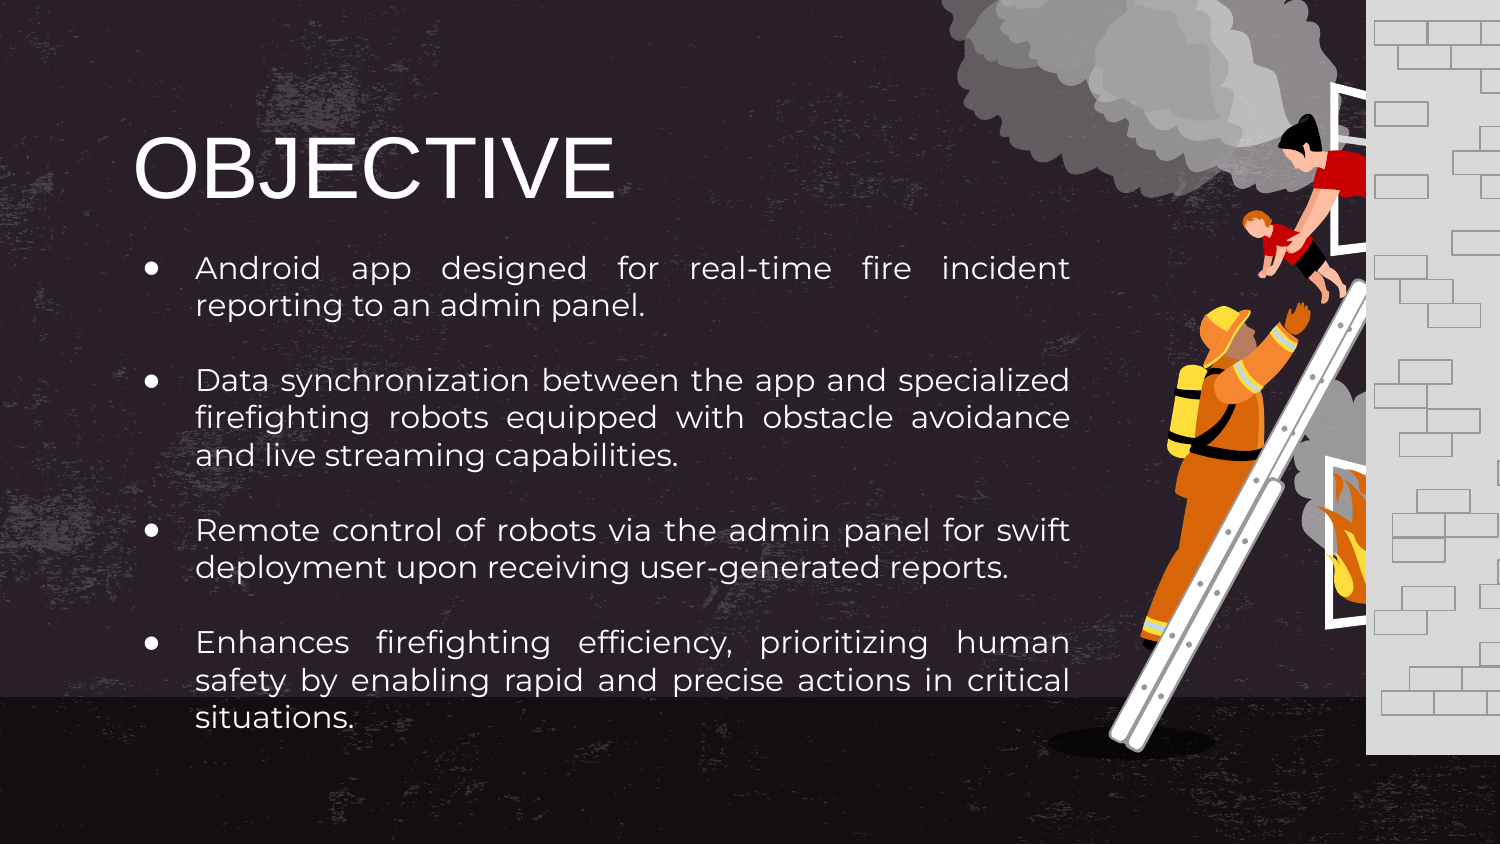

# OBJECTIVE
Android app designed for real-time fire incident reporting to an admin panel.

Data synchronization between the app and specialized firefighting robots equipped with obstacle avoidance and live streaming capabilities.

Remote control of robots via the admin panel for swift deployment upon receiving user-generated reports.

Enhances firefighting efficiency, prioritizing human safety by enabling rapid and precise actions in critical situations.